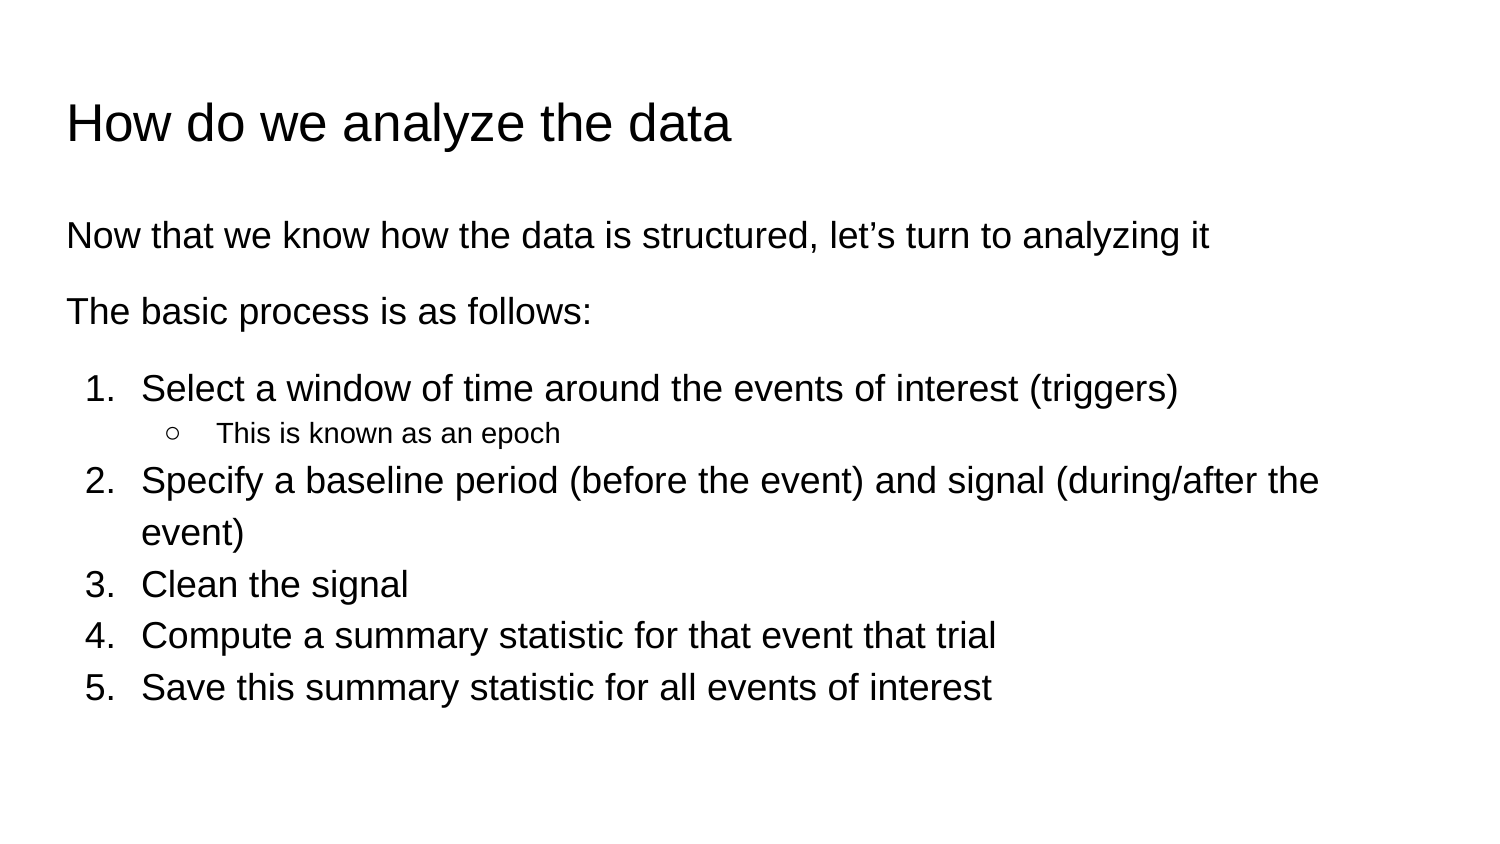

# How do we analyze the data
Now that we know how the data is structured, let’s turn to analyzing it
The basic process is as follows:
Select a window of time around the events of interest (triggers)
This is known as an epoch
Specify a baseline period (before the event) and signal (during/after the event)
Clean the signal
Compute a summary statistic for that event that trial
Save this summary statistic for all events of interest